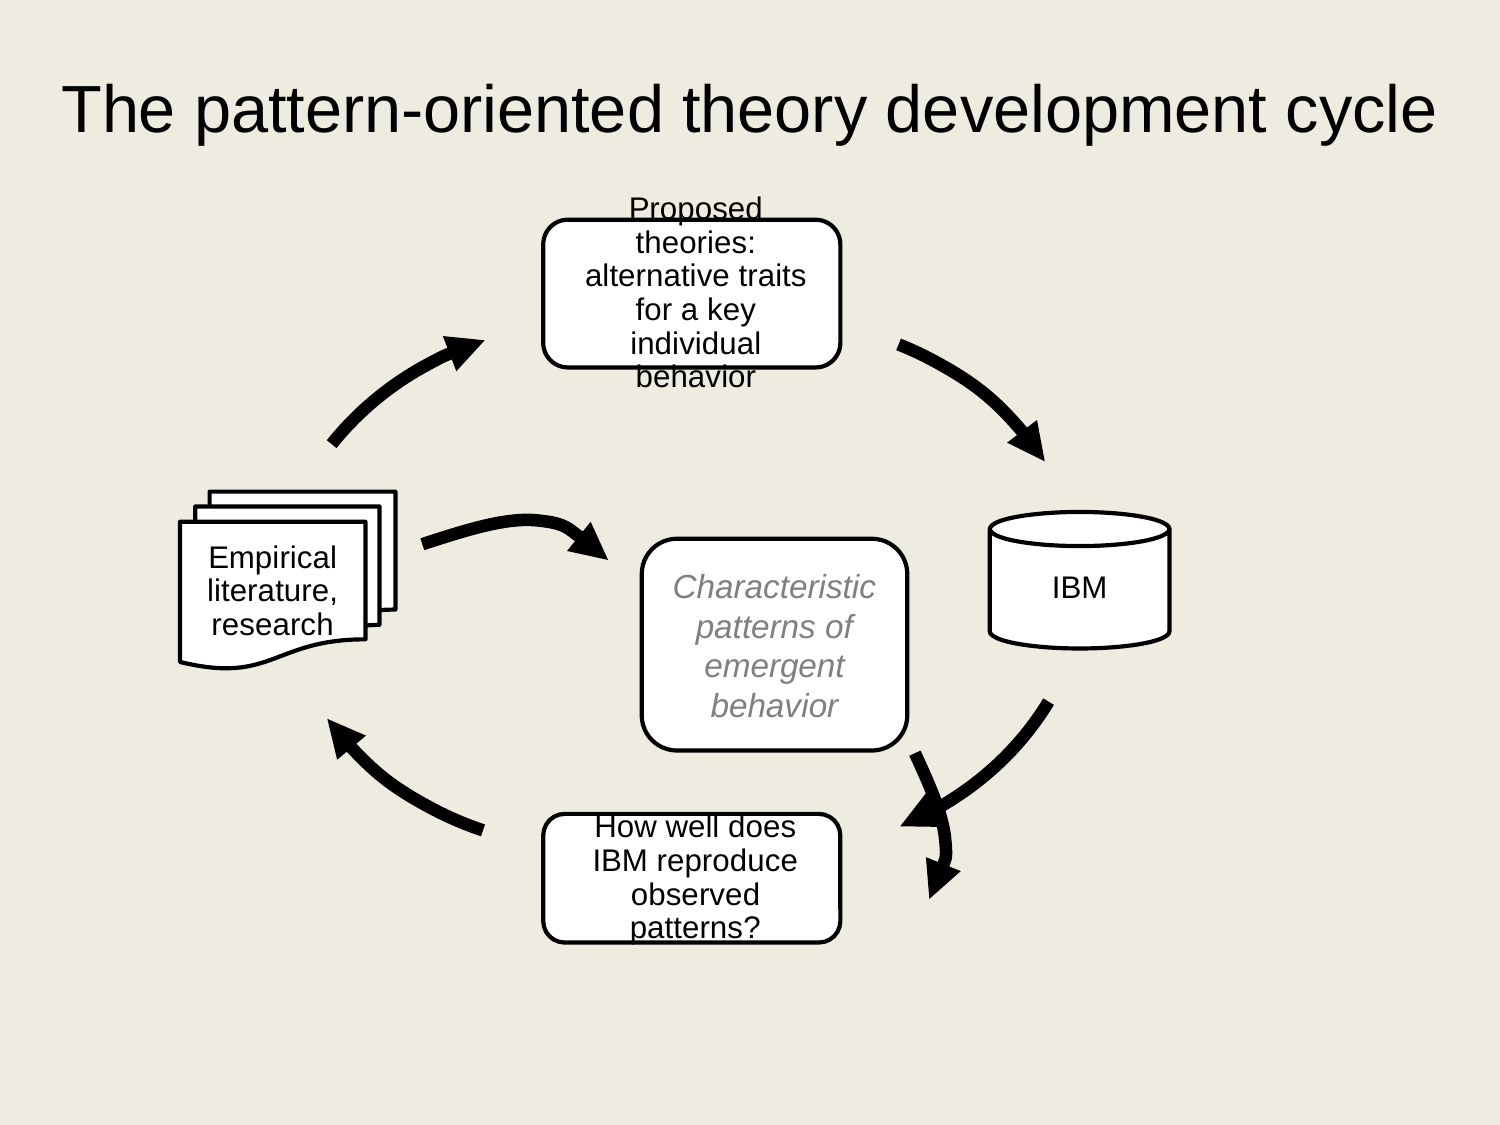

# The pattern-oriented theory development cycle
Proposed theories: alternative traits for a key individual behavior
IBM
How well does IBM reproduce observed patterns?
Empirical literature, research

Characteristic patterns of emergent behavior